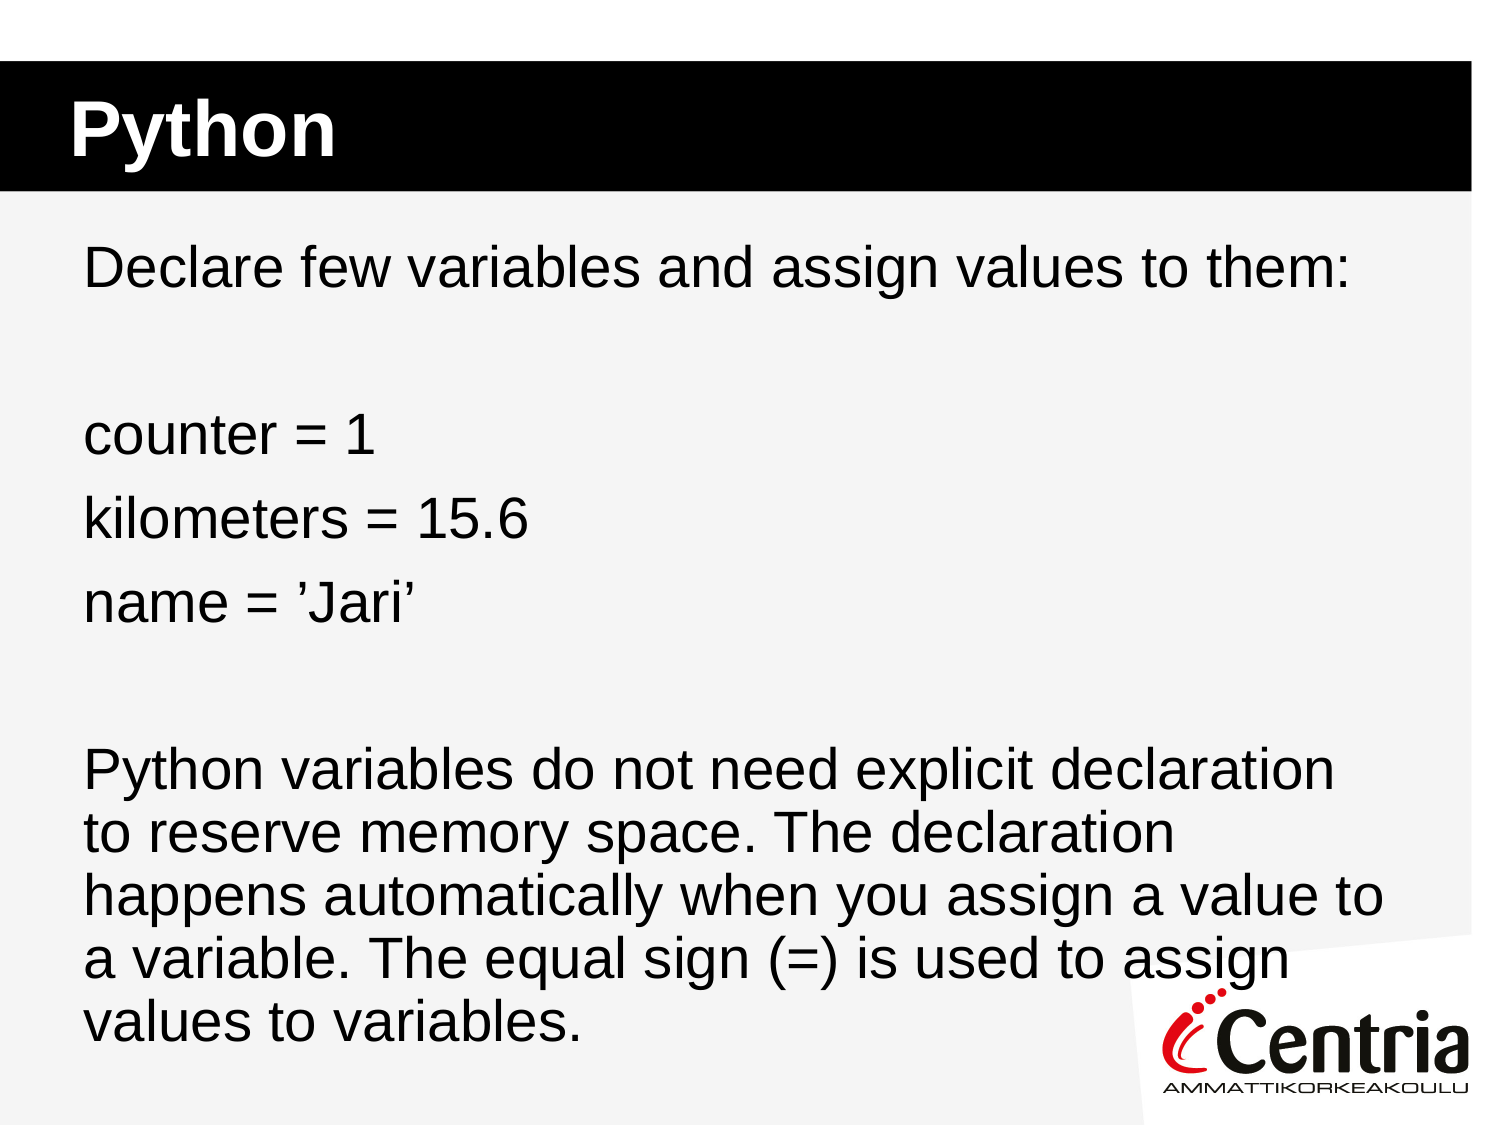

# Python
Declare few variables and assign values to them:

counter = 1
kilometers = 15.6
name = ’Jari’

Python variables do not need explicit declaration to reserve memory space. The declaration happens automatically when you assign a value to a variable. The equal sign (=) is used to assign values to variables.